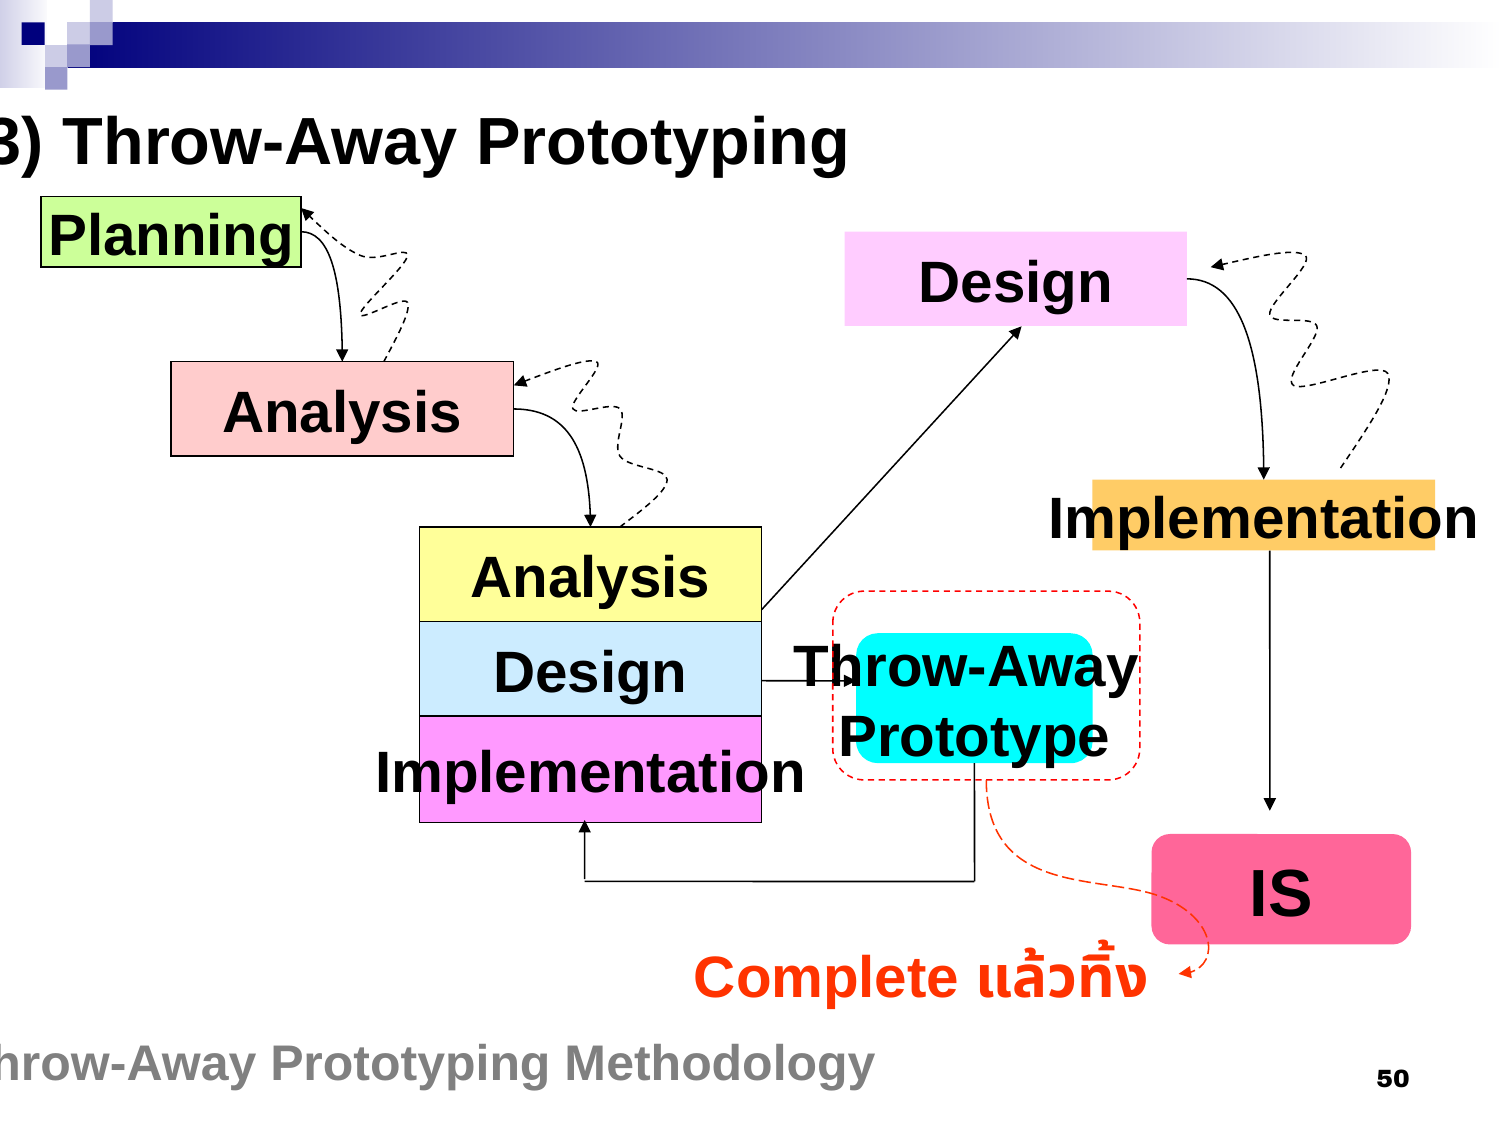

(2.3) Throw-Away Prototyping
Planning

Design

Analysis
Implementation
Analysis

Design
Throw-Away
Prototype

Implementation

IS

Complete แล้วทิ้ง
The Throw-Away Prototyping Methodology
50